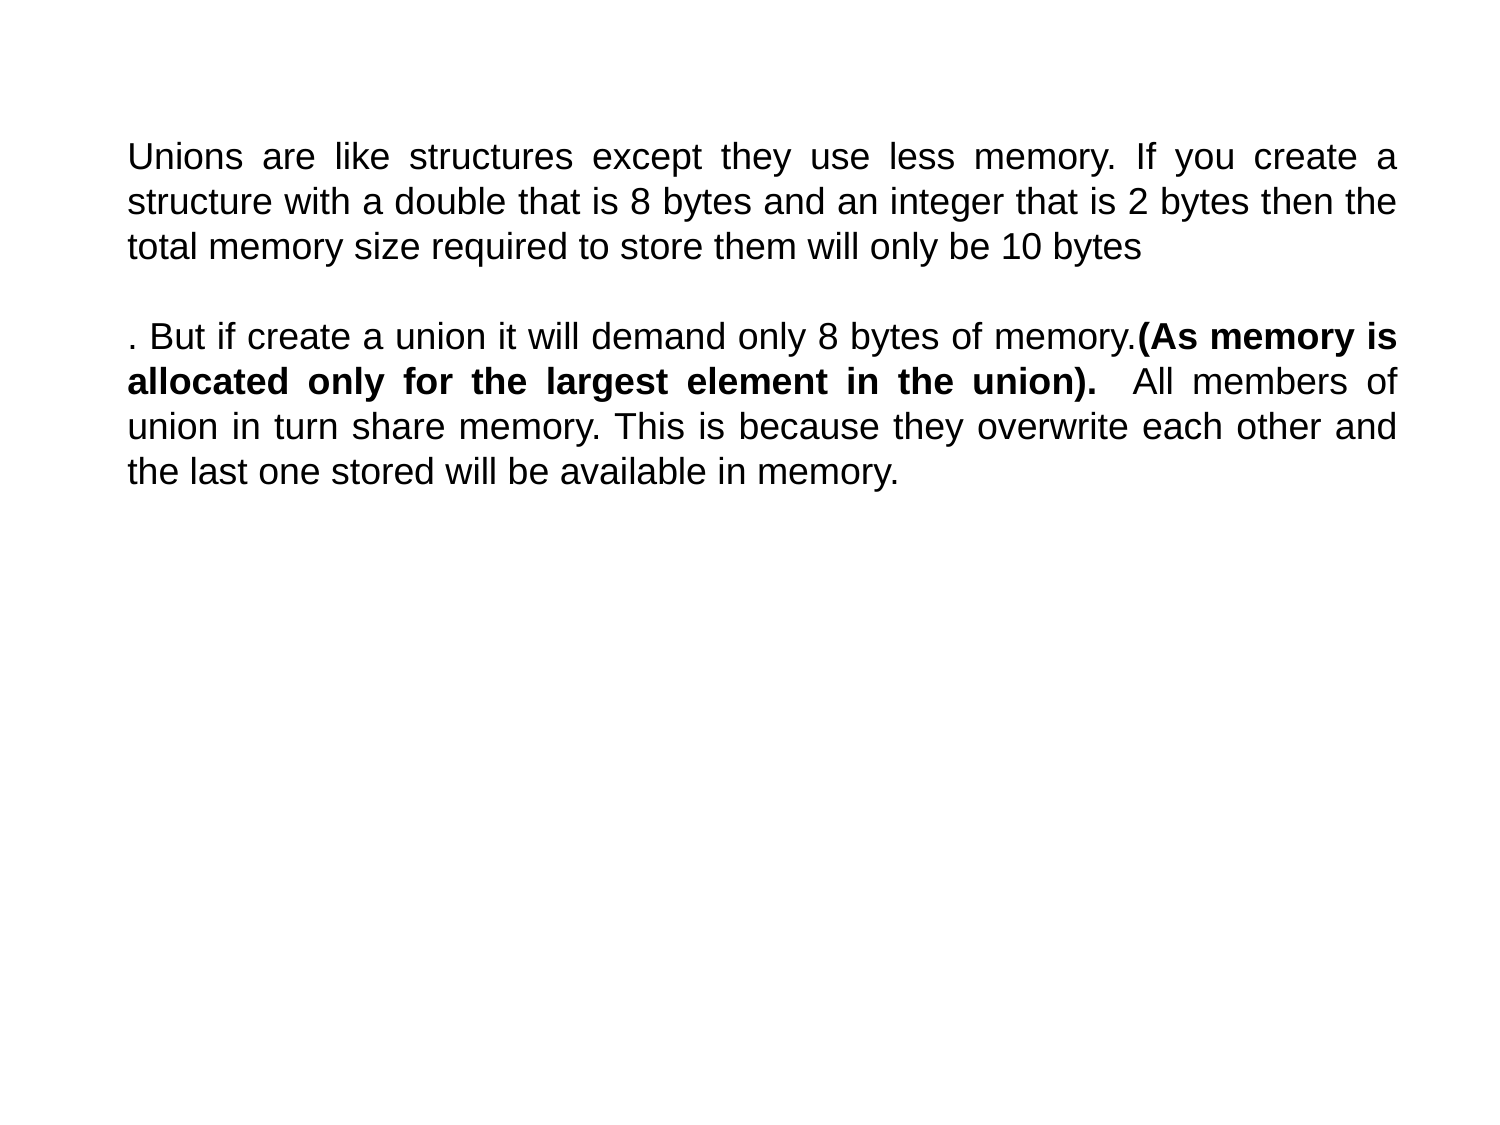

Unions are like structures except they use less memory. If you create a structure with a double that is 8 bytes and an integer that is 2 bytes then the total memory size required to store them will only be 10 bytes

. But if create a union it will demand only 8 bytes of memory.(As memory is allocated only for the largest element in the union).  All members of union in turn share memory. This is because they overwrite each other and the last one stored will be available in memory.